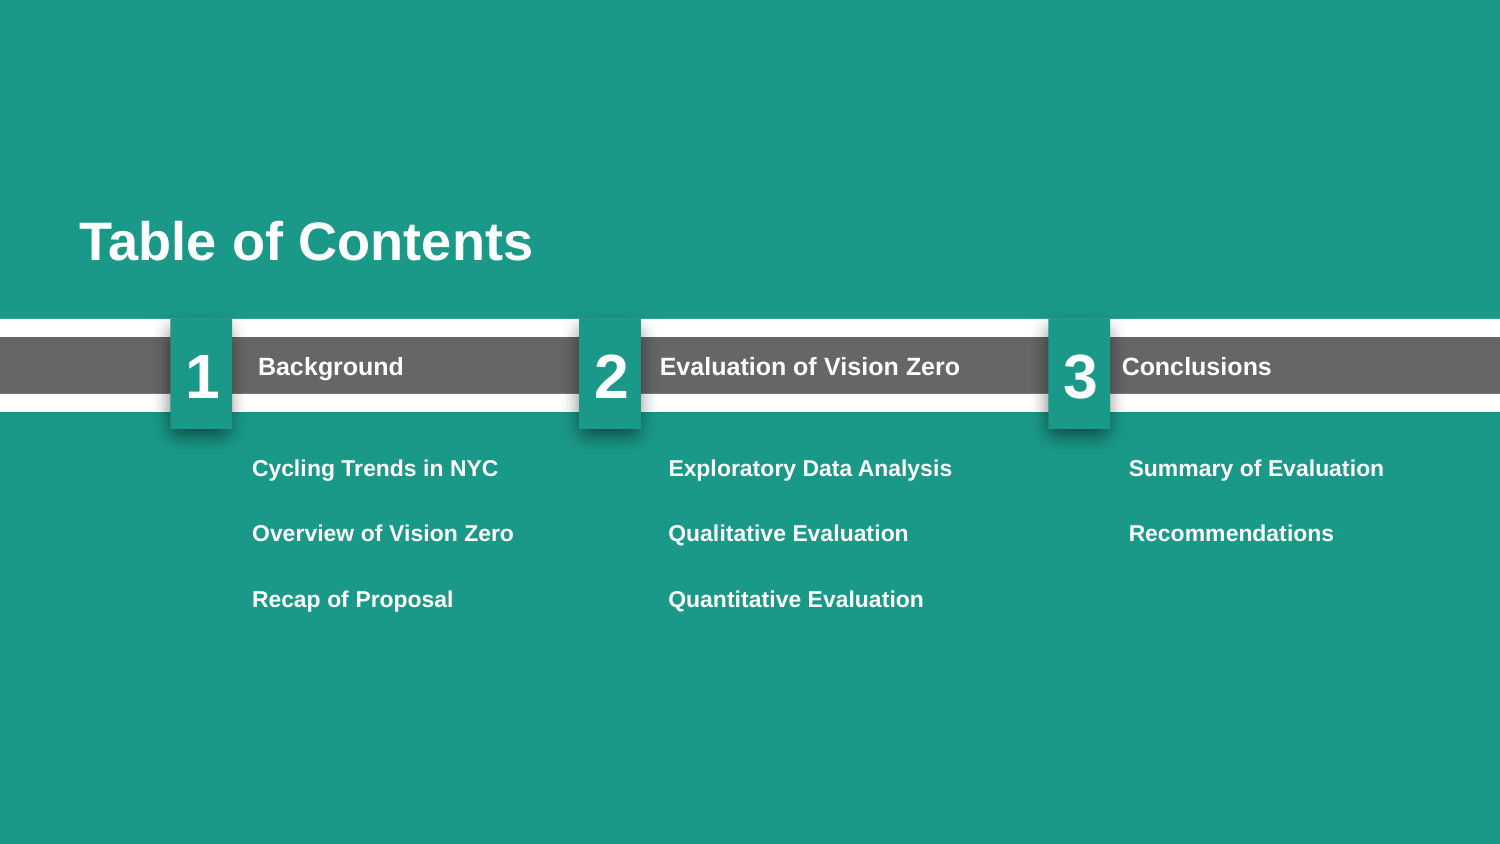

# Table of Contents

1
2
3

Background
Evaluation of Vision Zero
Conclusions

Exploratory Data Analysis
Qualitative Evaluation
Quantitative Evaluation
Summary of Evaluation
Recommendations
Cycling Trends in NYC
Overview of Vision Zero
Recap of Proposal